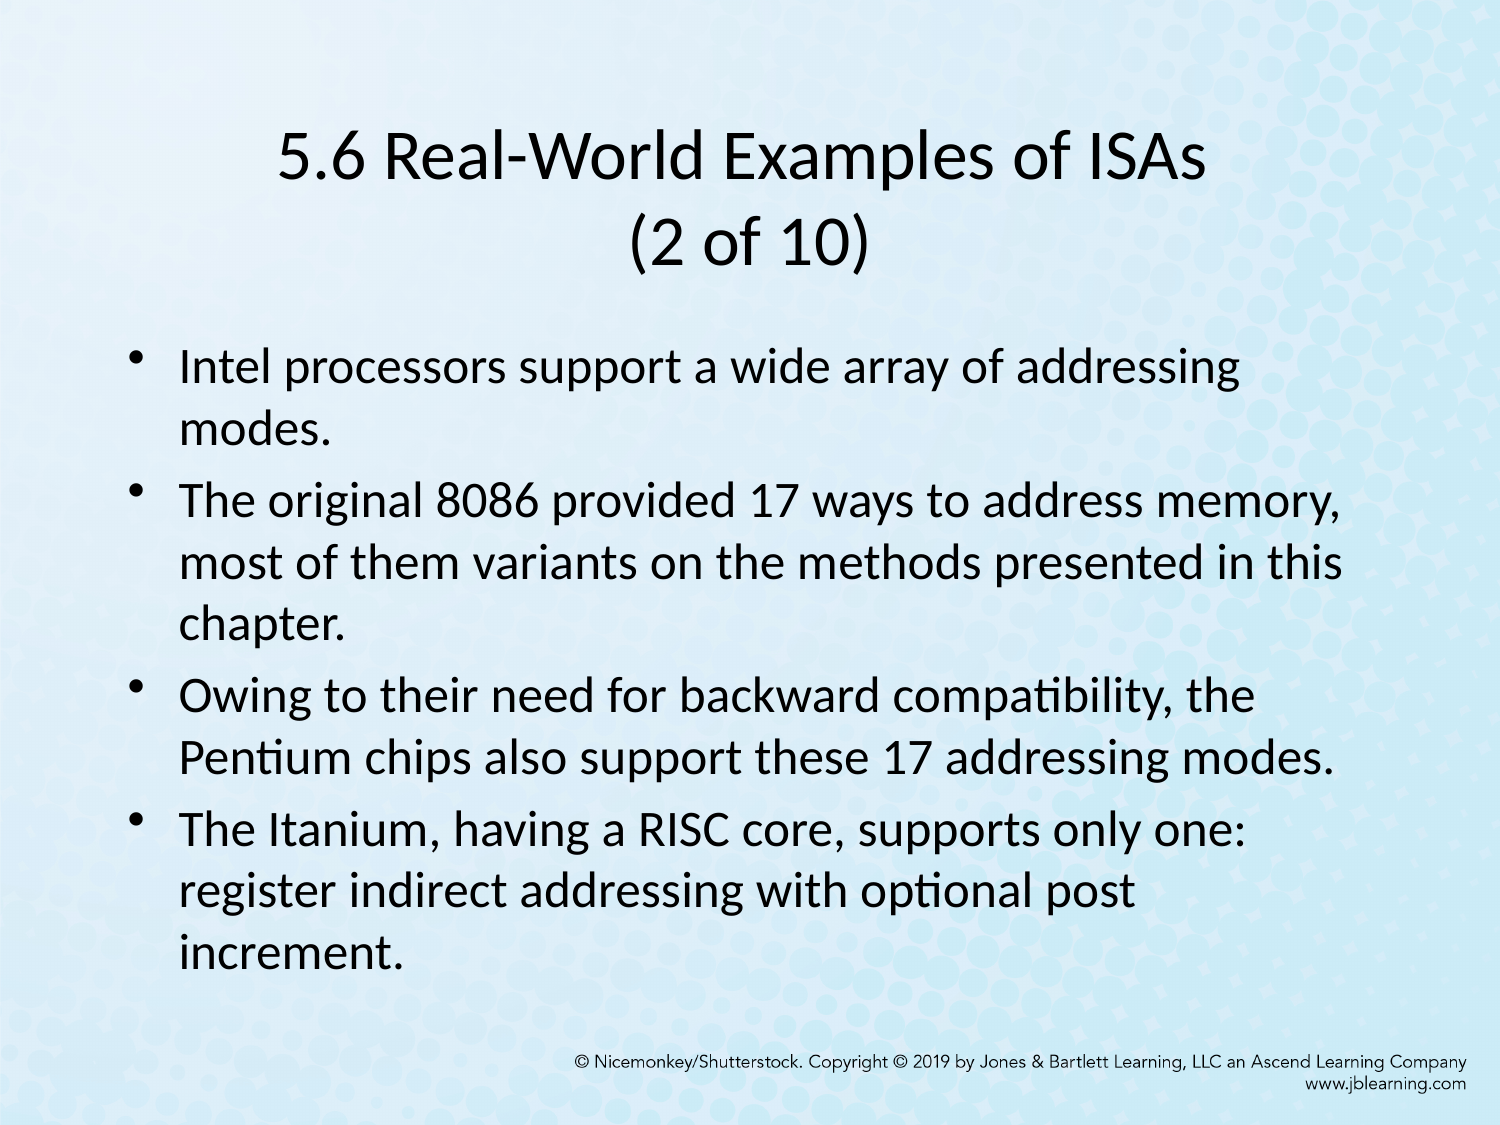

# 5.6 Real-World Examples of ISAs (2 of 10)
Intel processors support a wide array of addressing modes.
The original 8086 provided 17 ways to address memory, most of them variants on the methods presented in this chapter.
Owing to their need for backward compatibility, the Pentium chips also support these 17 addressing modes.
The Itanium, having a RISC core, supports only one: register indirect addressing with optional post increment.